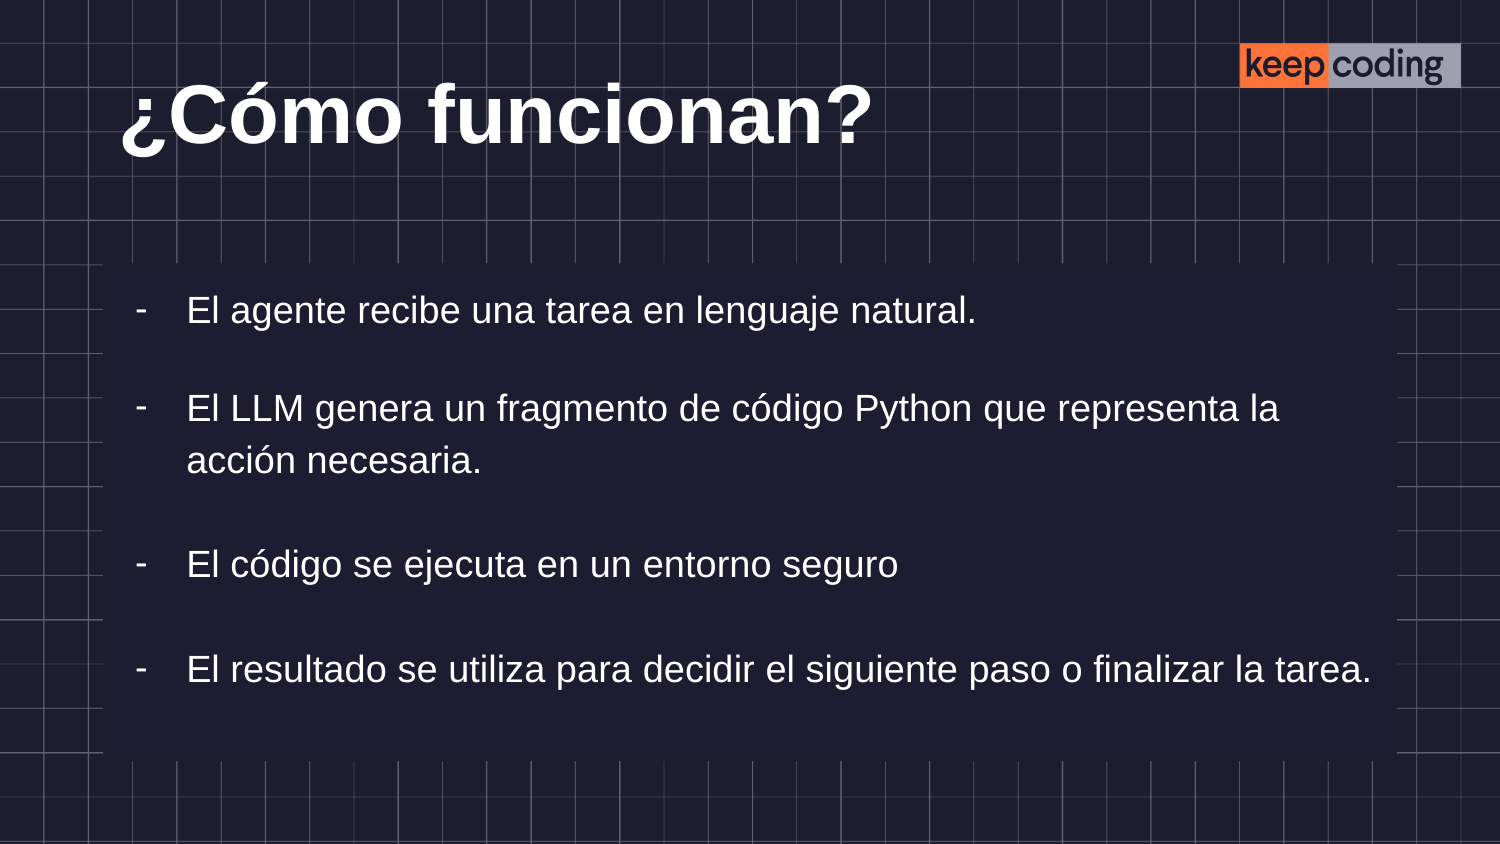

# ¿Cómo funcionan?

El agente recibe una tarea en lenguaje natural.
El LLM genera un fragmento de código Python que representa la acción necesaria.
El código se ejecuta en un entorno seguro
El resultado se utiliza para decidir el siguiente paso o finalizar la tarea.